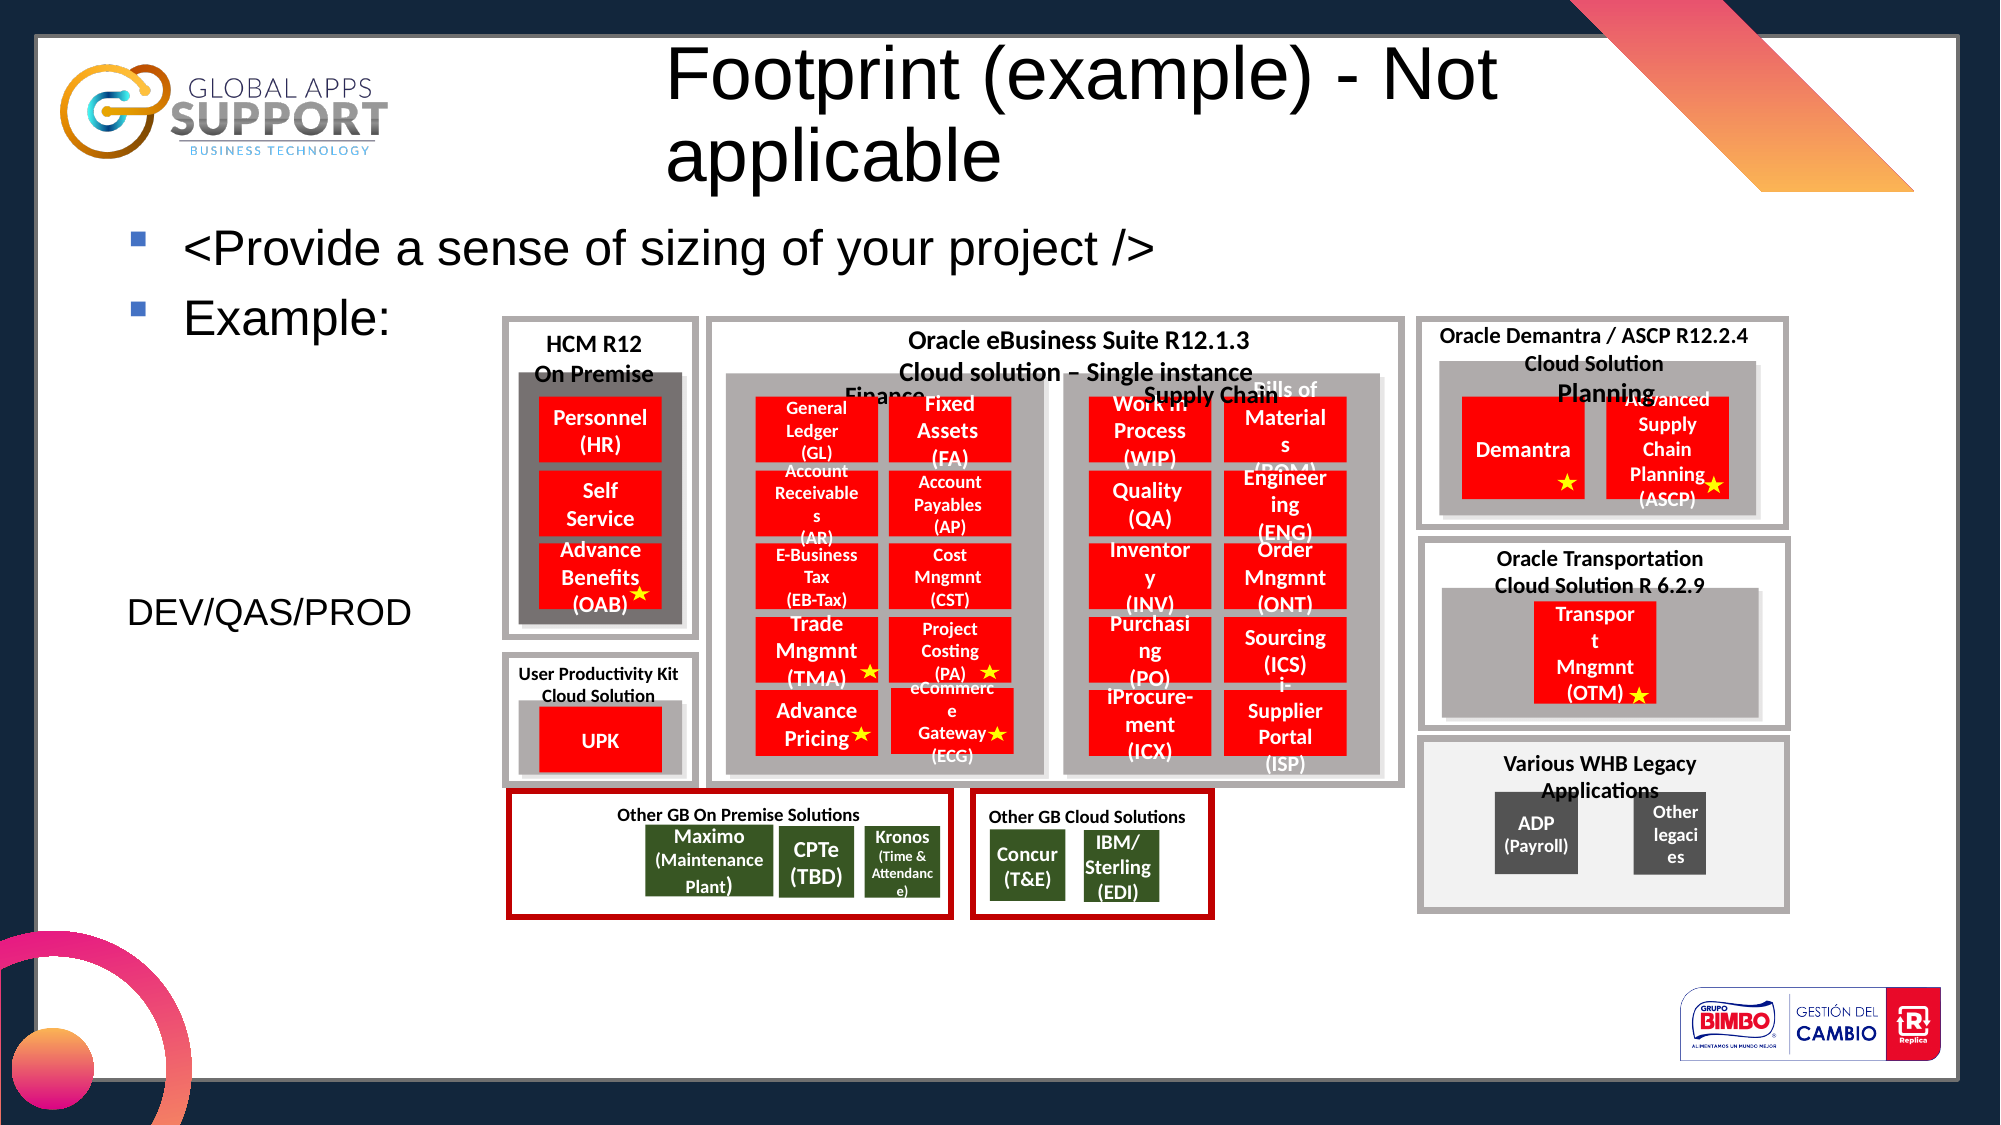

Footprint (example) - Not applicable
<Provide a sense of sizing of your project />
Example:
Oracle Demantra / ASCP R12.2.4
Cloud Solution
Oracle eBusiness Suite R12.1.3
Cloud solution – Single instance

HCM R12
On Premise

Planning
Supply Chain
Finance

Demantra
Advanced Supply Chain Planning (ASCP)
Personnel (HR)
General Ledger
(GL)
Fixed
Assets
(FA)
Work in Process
(WIP)
Bills of Materials
(BOM)
Self Service
Account Receivables
(AR)
Account Payables
(AP)
Quality
(QA)
Engineering
(ENG)

Oracle Transportation
Cloud Solution R 6.2.9

Advance Benefits (OAB)

E-Business Tax
(EB-Tax)
Cost Mngmnt
(CST)
Inventory
(INV)
Order Mngmnt
(ONT)

Transport
Mngmnt
(OTM)
Trade Mngmnt
(TMA)
Project Costing
(PA)
Purchasing
(PO)
Sourcing
(ICS)
User Productivity Kit
Cloud Solution

eCommerce
Gateway (ECG)
Advance Pricing
iProcure-ment
(ICX)
i-Supplier Portal
(ISP)

UPK

Various WHB Legacy Applications

ADP
(Payroll)
Other legacies
Other GB On Premise Solutions
Other GB Cloud Solutions
Maximo
(Maintenance
Plant)
CPTe
(TBD)
Kronos
(Time & Attendance)
Concur
(T&E)
IBM/Sterling
(EDI)
DEV/QAS/PROD